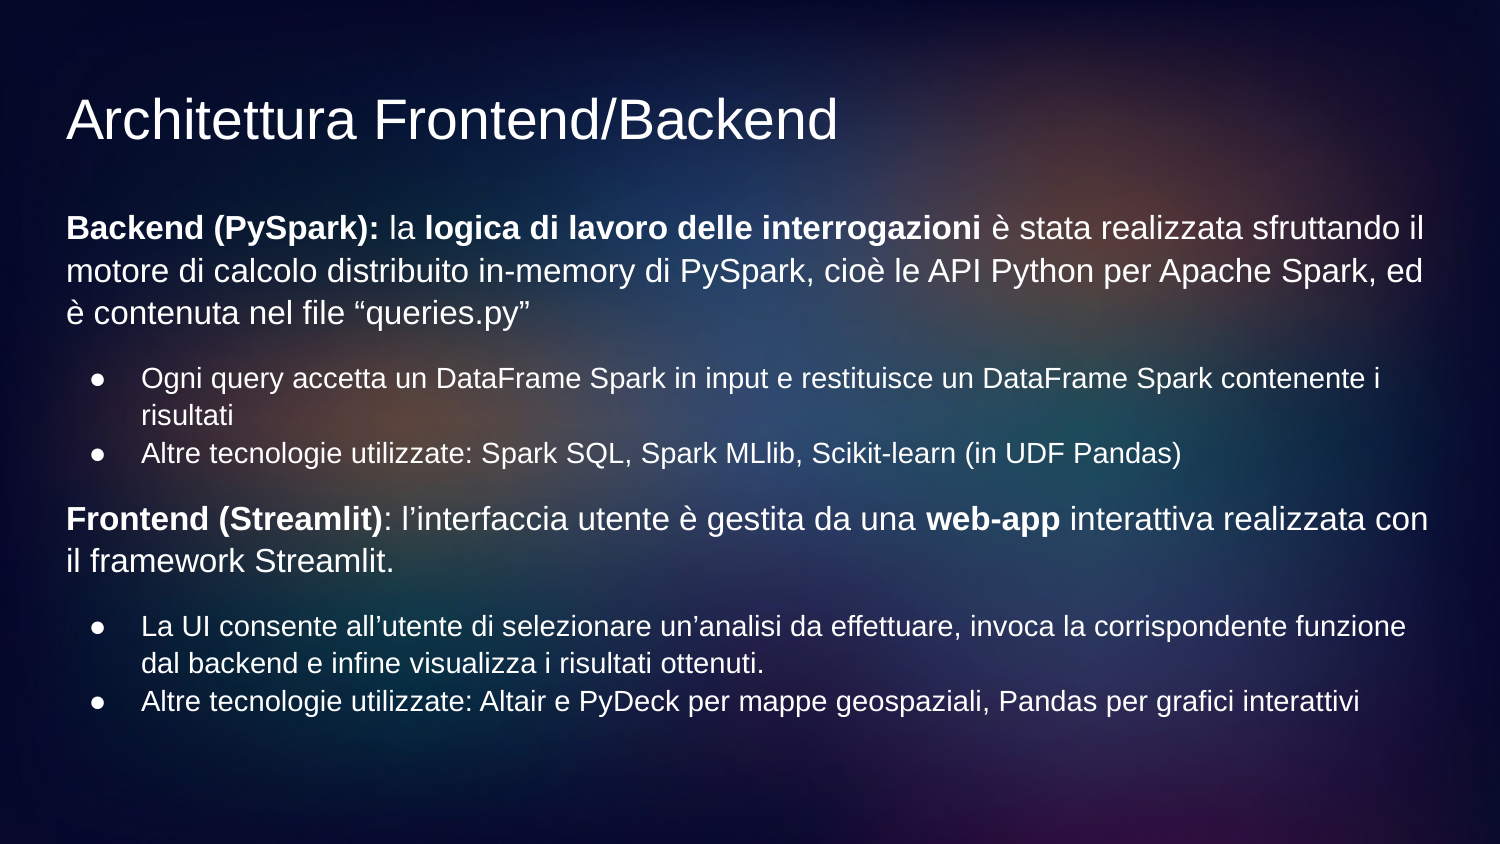

# Architettura Frontend/Backend
Backend (PySpark): la logica di lavoro delle interrogazioni è stata realizzata sfruttando il motore di calcolo distribuito in-memory di PySpark, cioè le API Python per Apache Spark, ed è contenuta nel file “queries.py”
Ogni query accetta un DataFrame Spark in input e restituisce un DataFrame Spark contenente i risultati
Altre tecnologie utilizzate: Spark SQL, Spark MLlib, Scikit-learn (in UDF Pandas)
Frontend (Streamlit): l’interfaccia utente è gestita da una web-app interattiva realizzata con il framework Streamlit.
La UI consente all’utente di selezionare un’analisi da effettuare, invoca la corrispondente funzione dal backend e infine visualizza i risultati ottenuti.
Altre tecnologie utilizzate: Altair e PyDeck per mappe geospaziali, Pandas per grafici interattivi